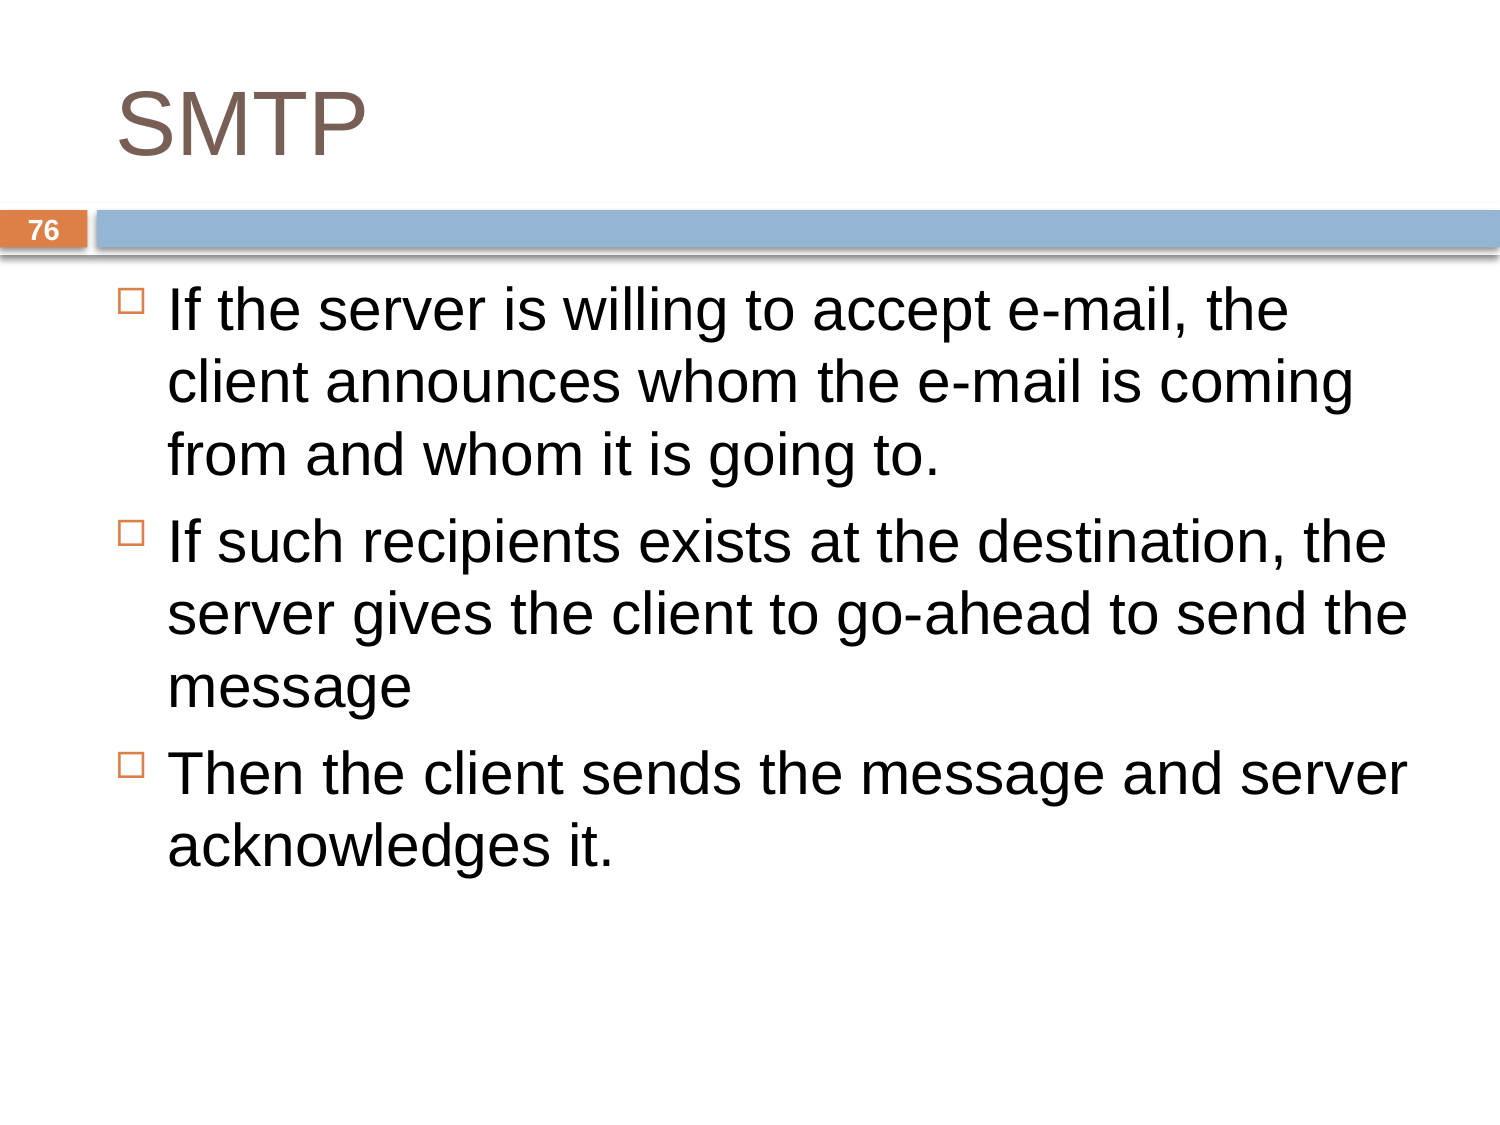

# SMTP
76
If the server is willing to accept e-mail, the client announces whom the e-mail is coming from and whom it is going to.
If such recipients exists at the destination, the server gives the client to go-ahead to send the message
Then the client sends the message and server acknowledges it.